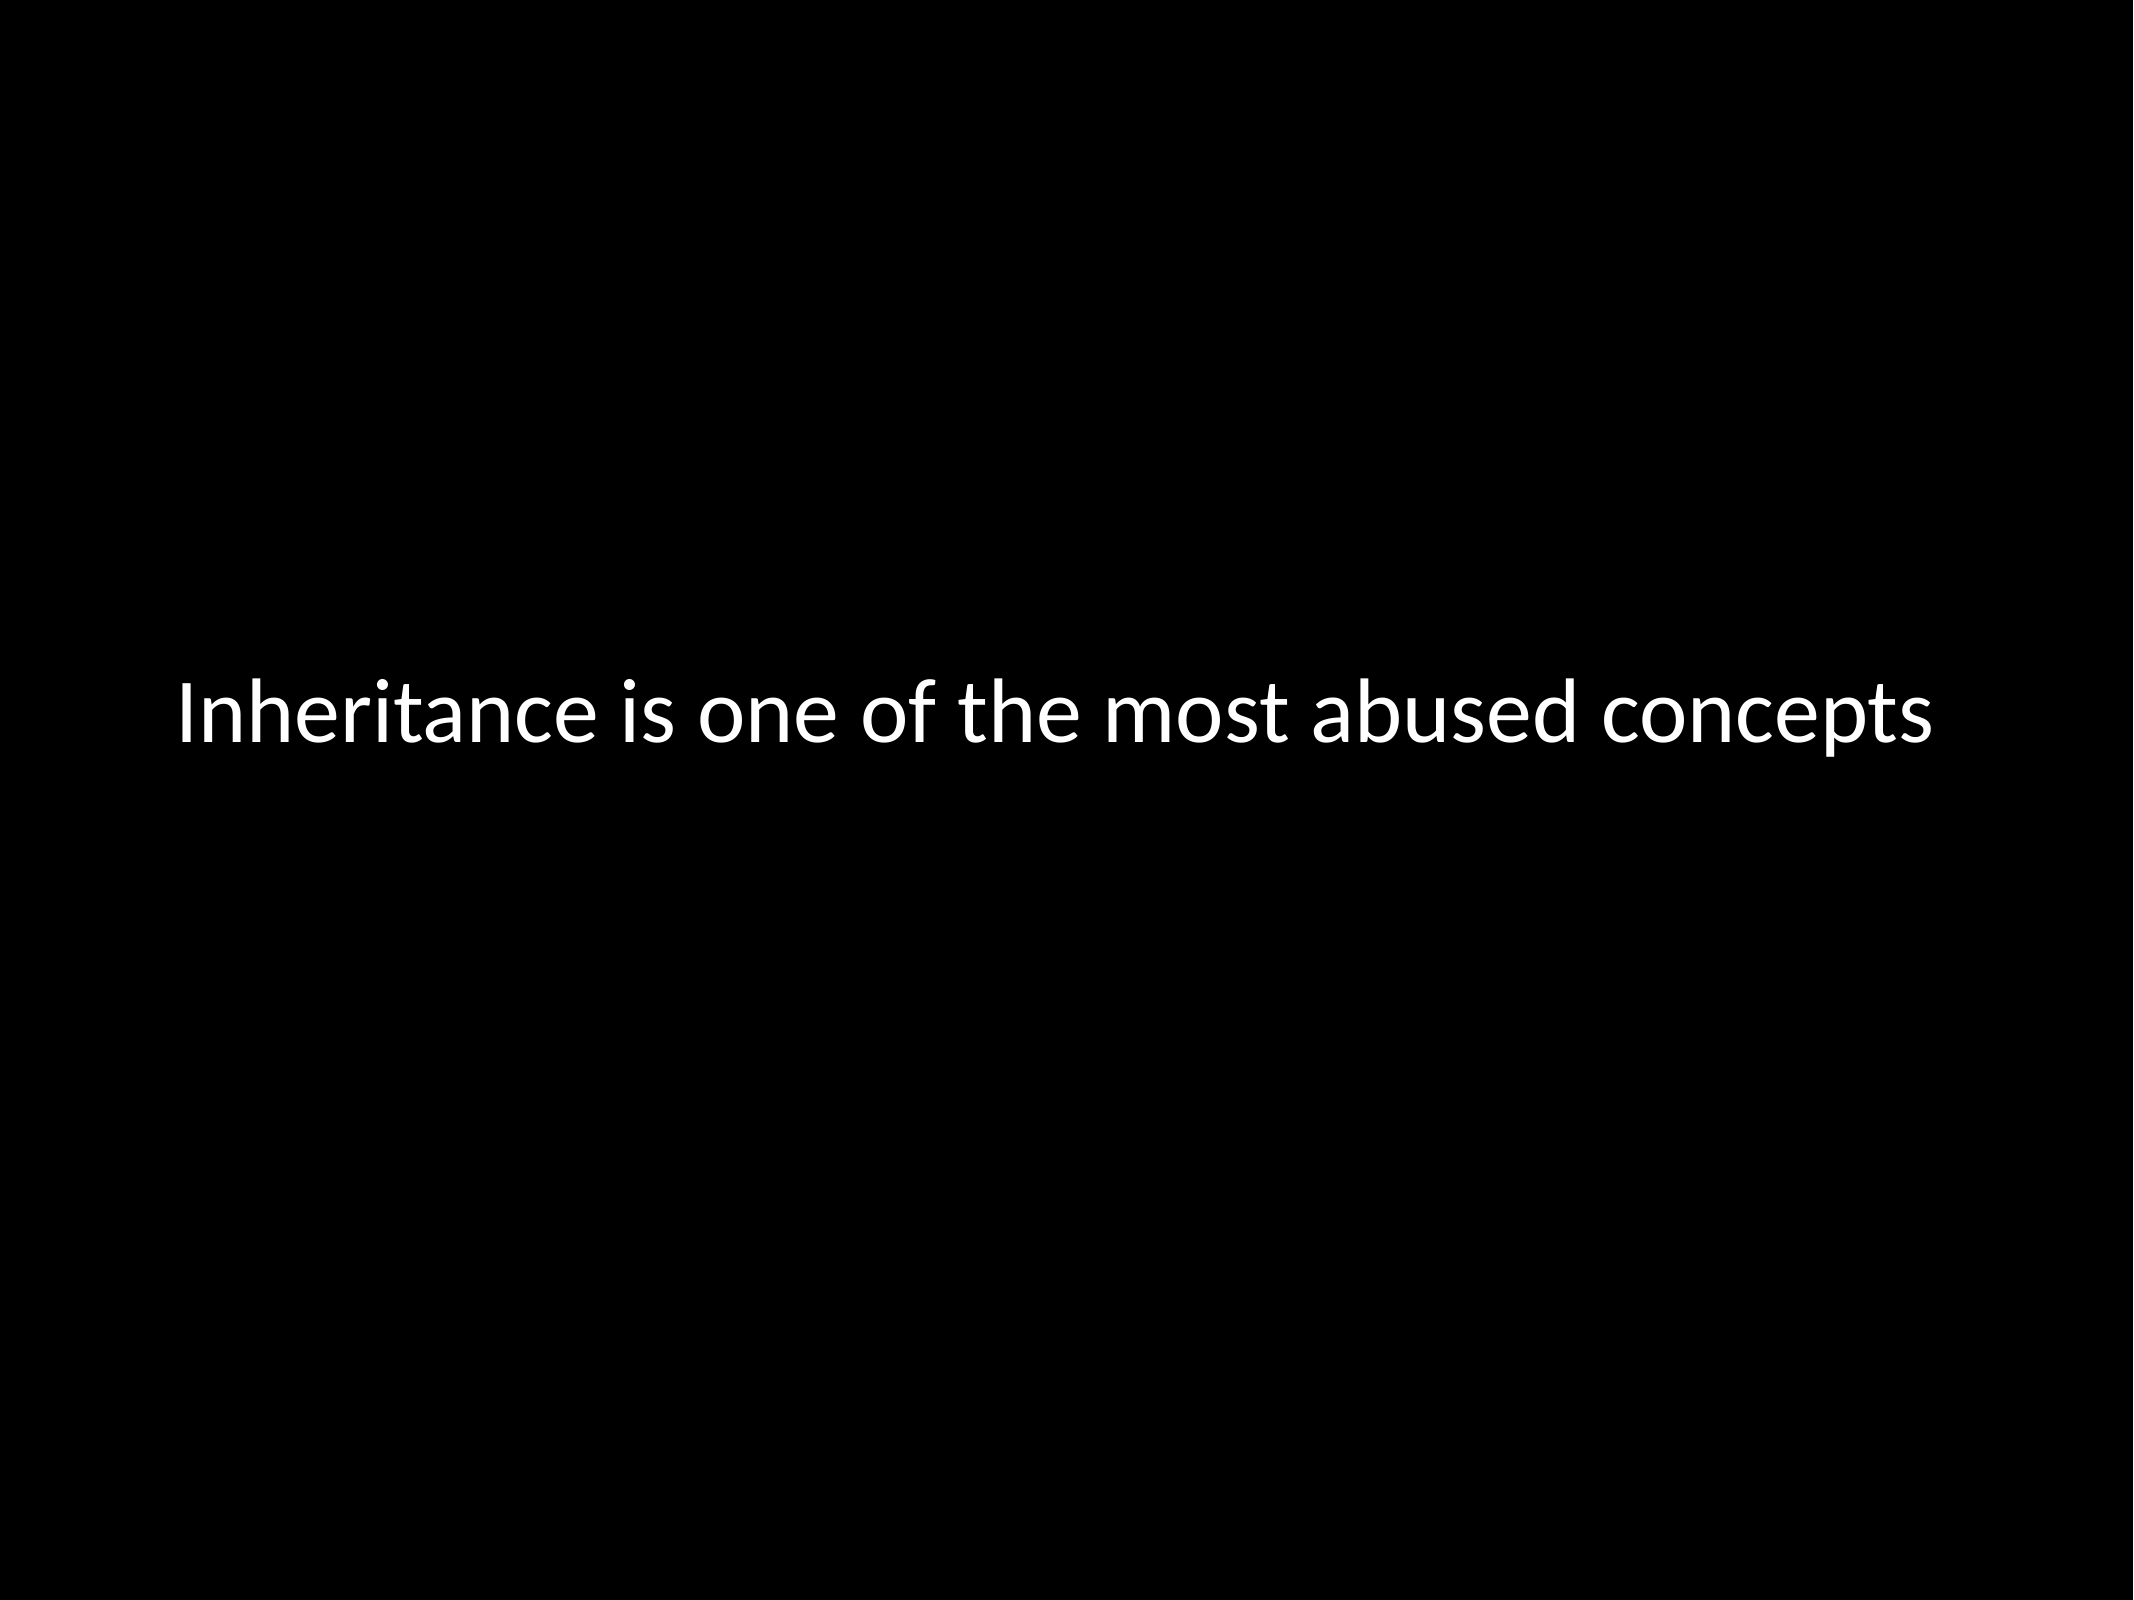

Inheritance is one of the most abused concepts